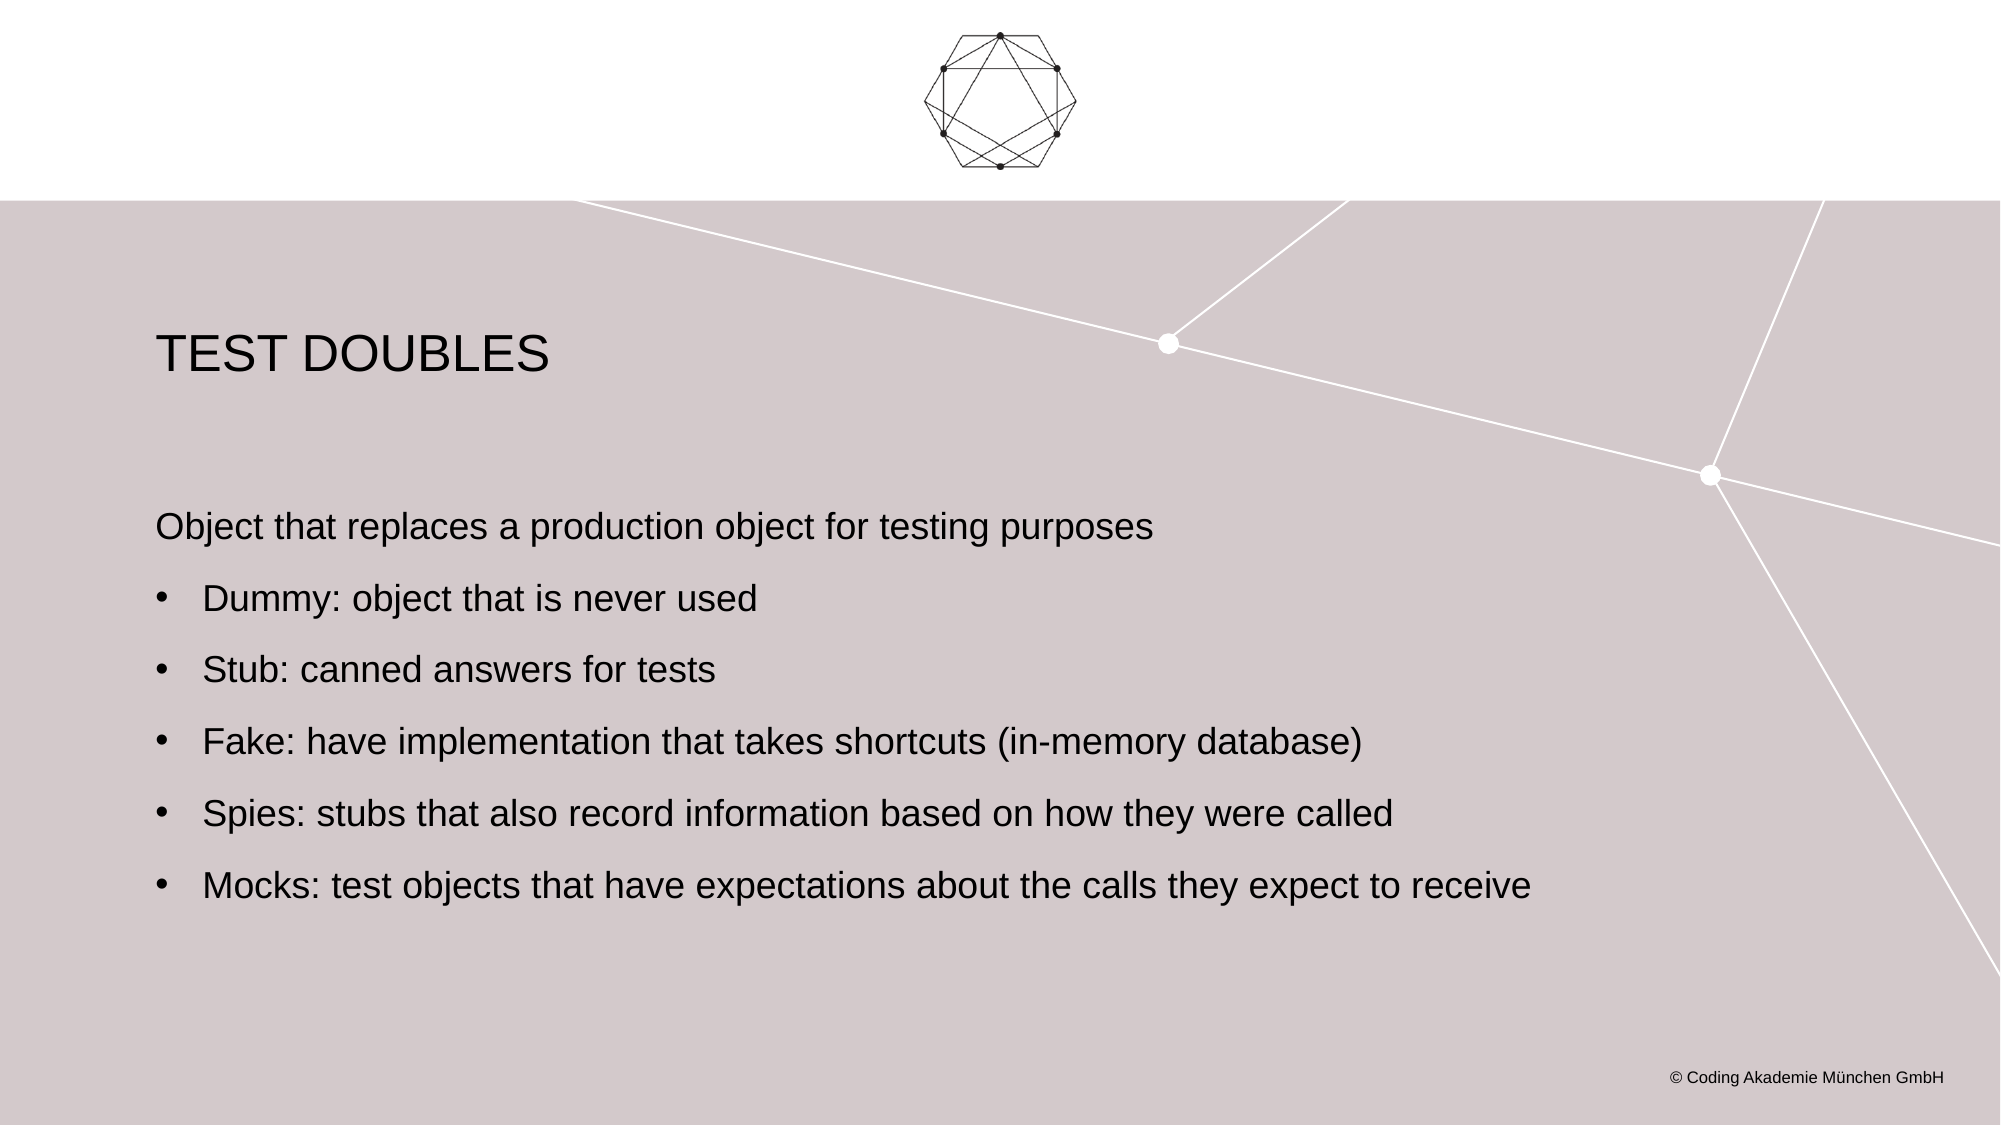

# Test Doubles
Object that replaces a production object for testing purposes
Dummy: object that is never used
Stub: canned answers for tests
Fake: have implementation that takes shortcuts (in-memory database)
Spies: stubs that also record information based on how they were called
Mocks: test objects that have expectations about the calls they expect to receive
© Coding Akademie München GmbH